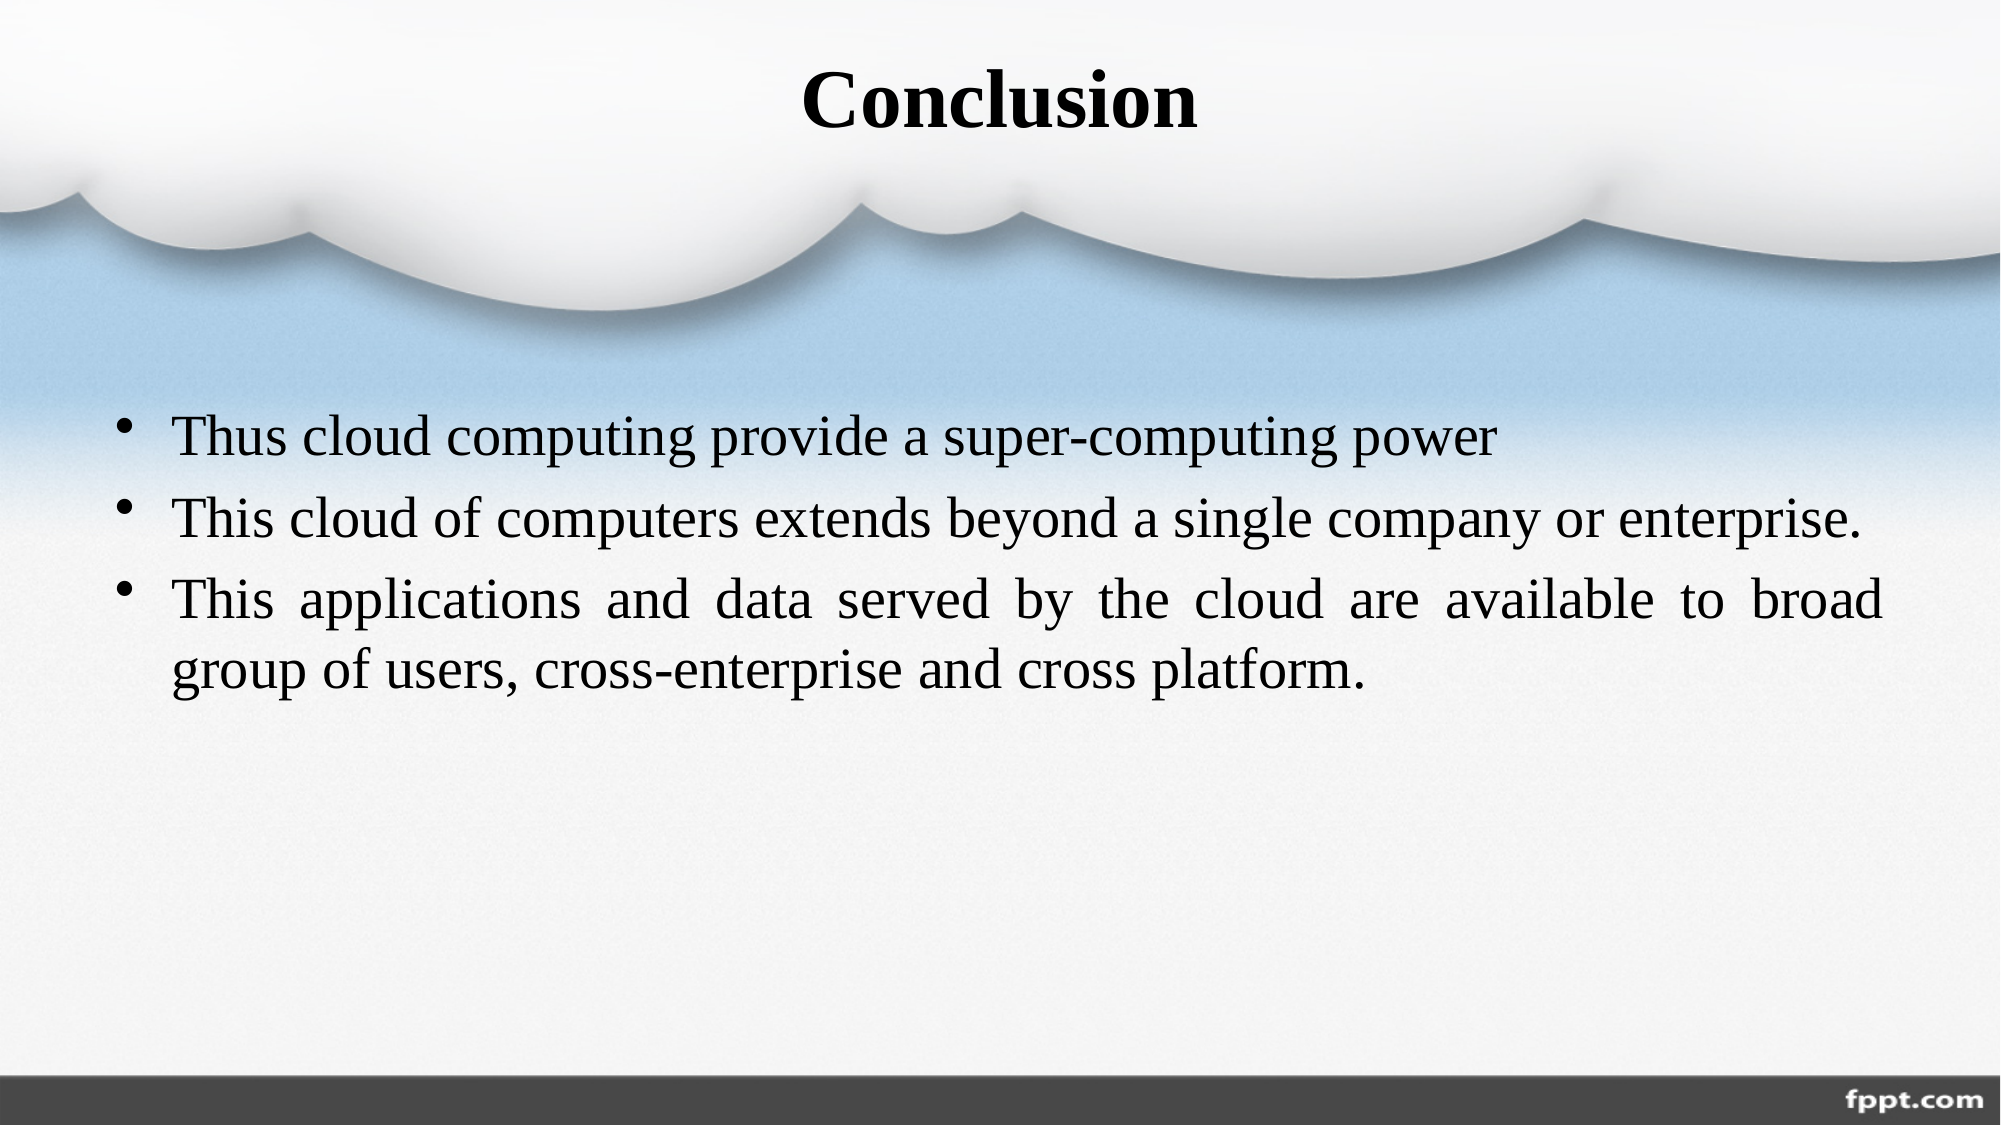

# Conclusion

Thus cloud computing provide a super-computing power
This cloud of computers extends beyond a single company or enterprise.
This applications and data served by the cloud are available to broad group of users, cross-enterprise and cross platform.